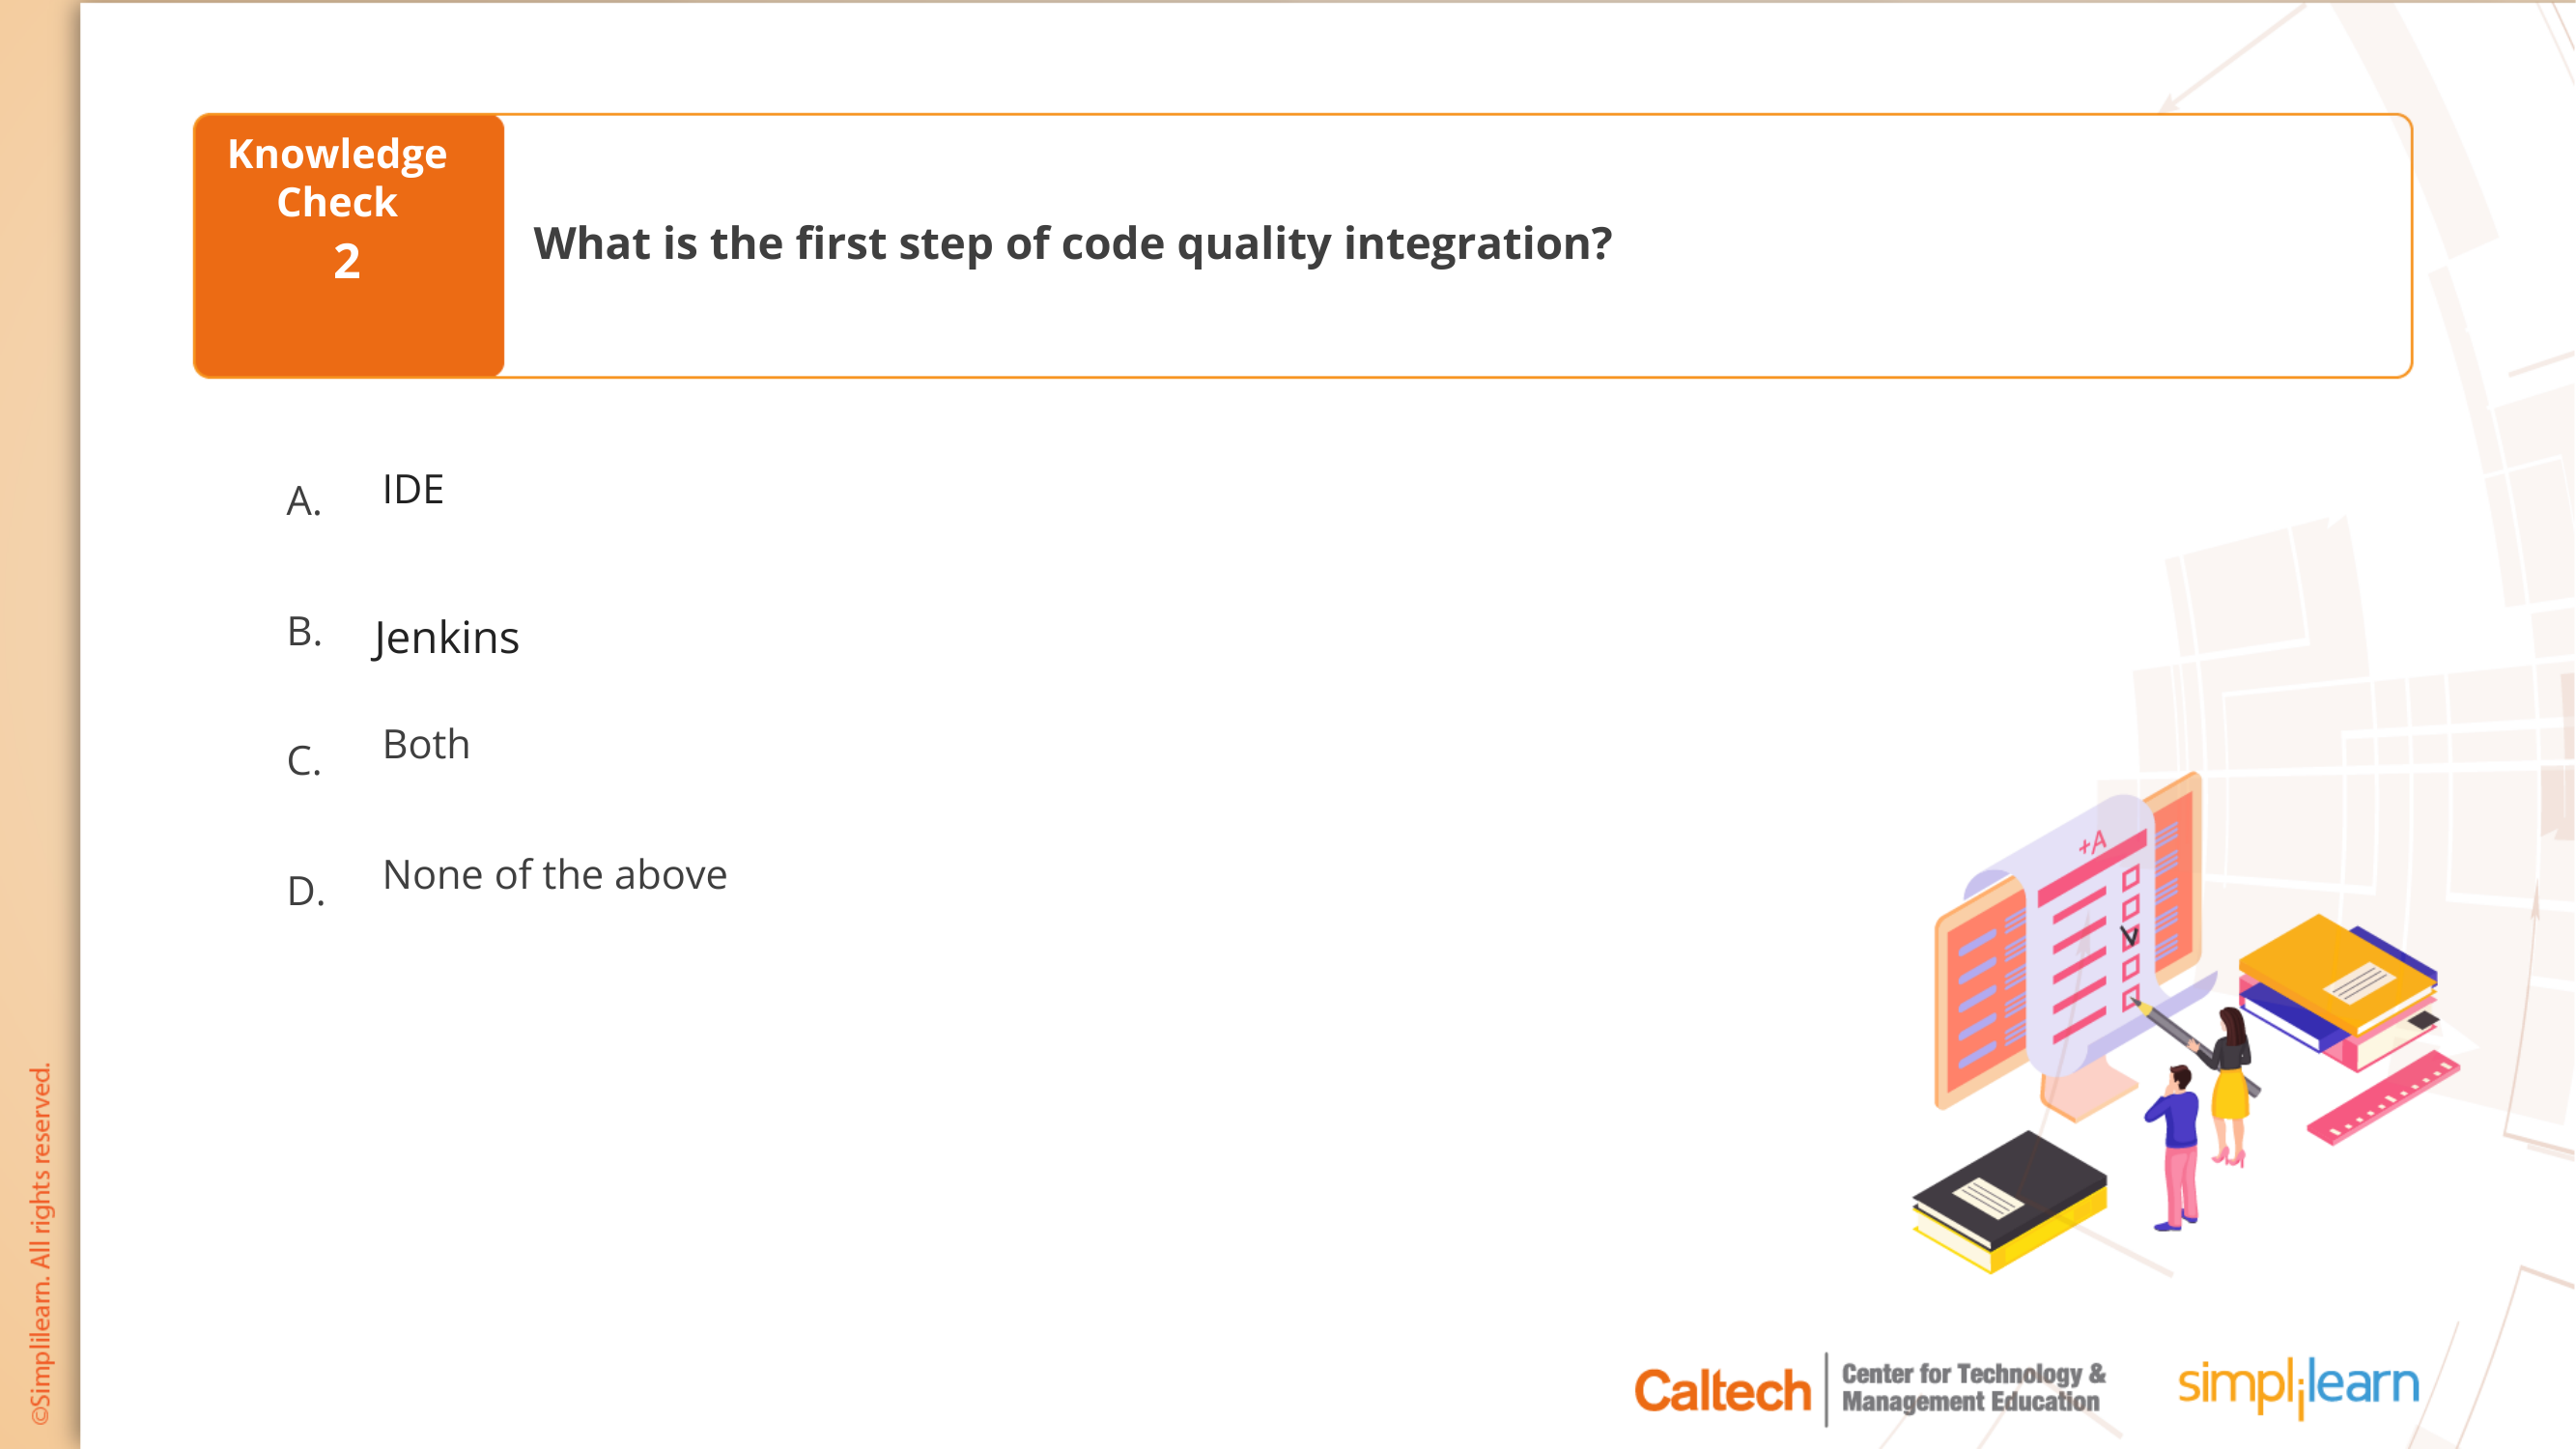

What is the first step of code quality integration?
2
IDE
Jenkins
Both
None of the above